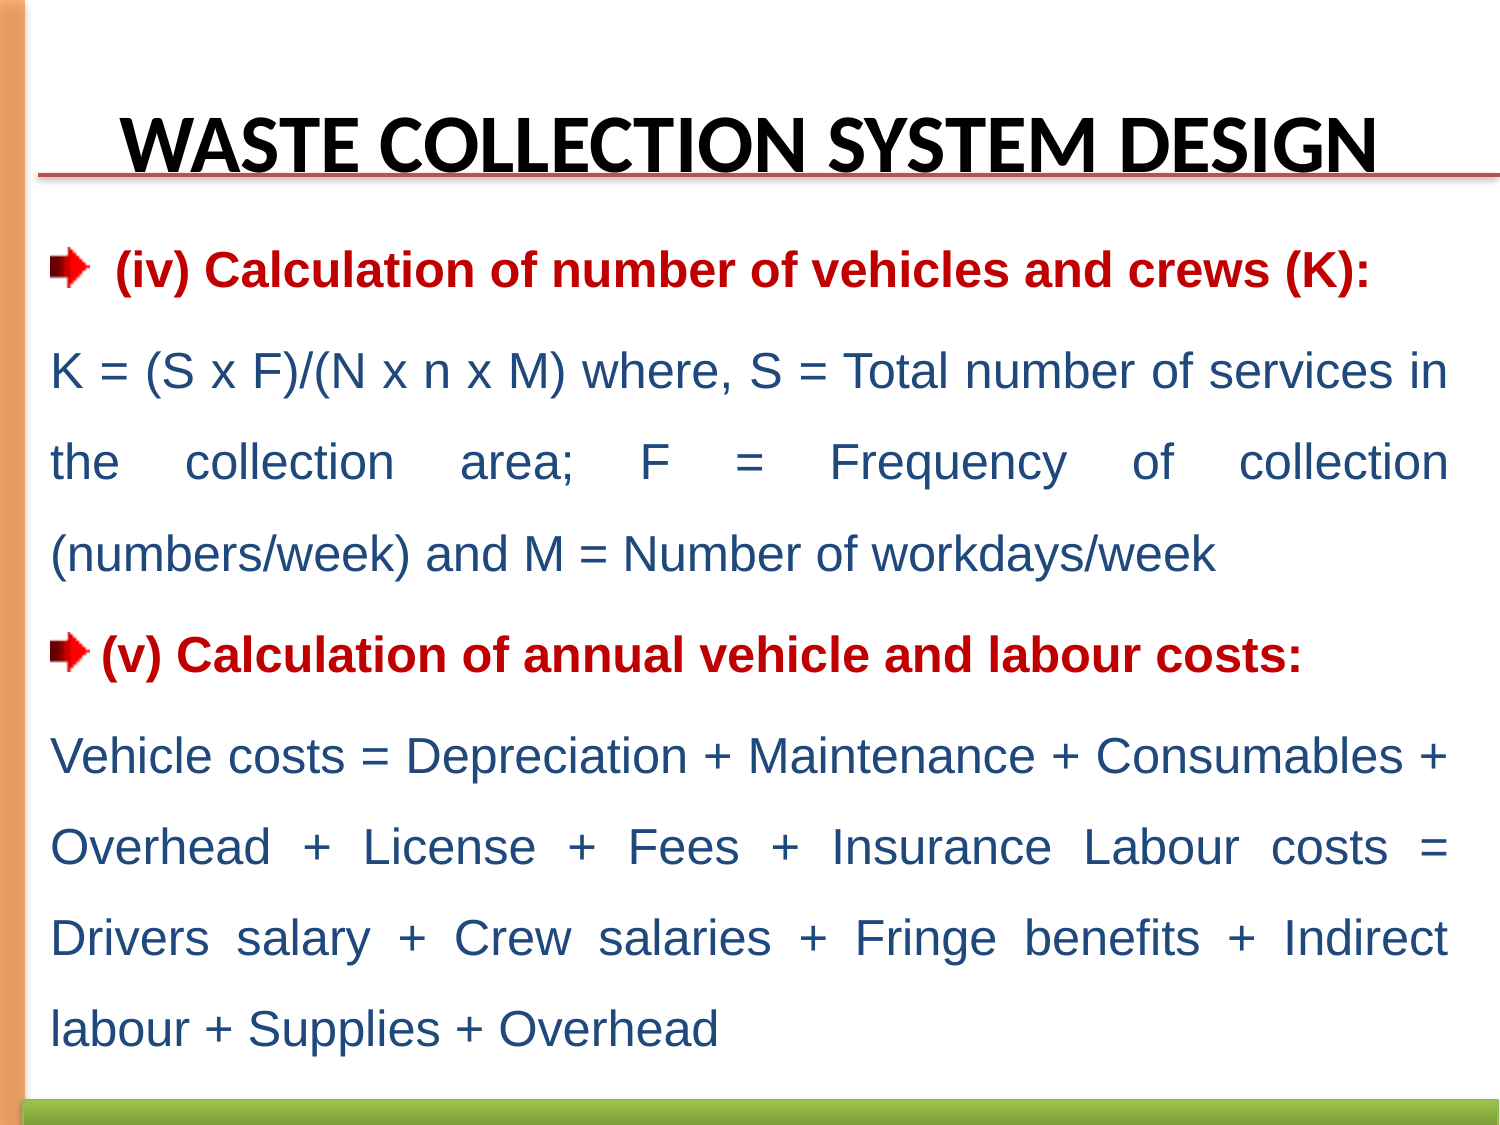

# WASTE COLLECTION SYSTEM DESIGN
 (iv) Calculation of number of vehicles and crews (K):
K = (S x F)/(N x n x M) where, S = Total number of services in the collection area; F = Frequency of collection (numbers/week) and M = Number of workdays/week
(v) Calculation of annual vehicle and labour costs:
Vehicle costs = Depreciation + Maintenance + Consumables + Overhead + License + Fees + Insurance Labour costs = Drivers salary + Crew salaries + Fringe benefits + Indirect labour + Supplies + Overhead